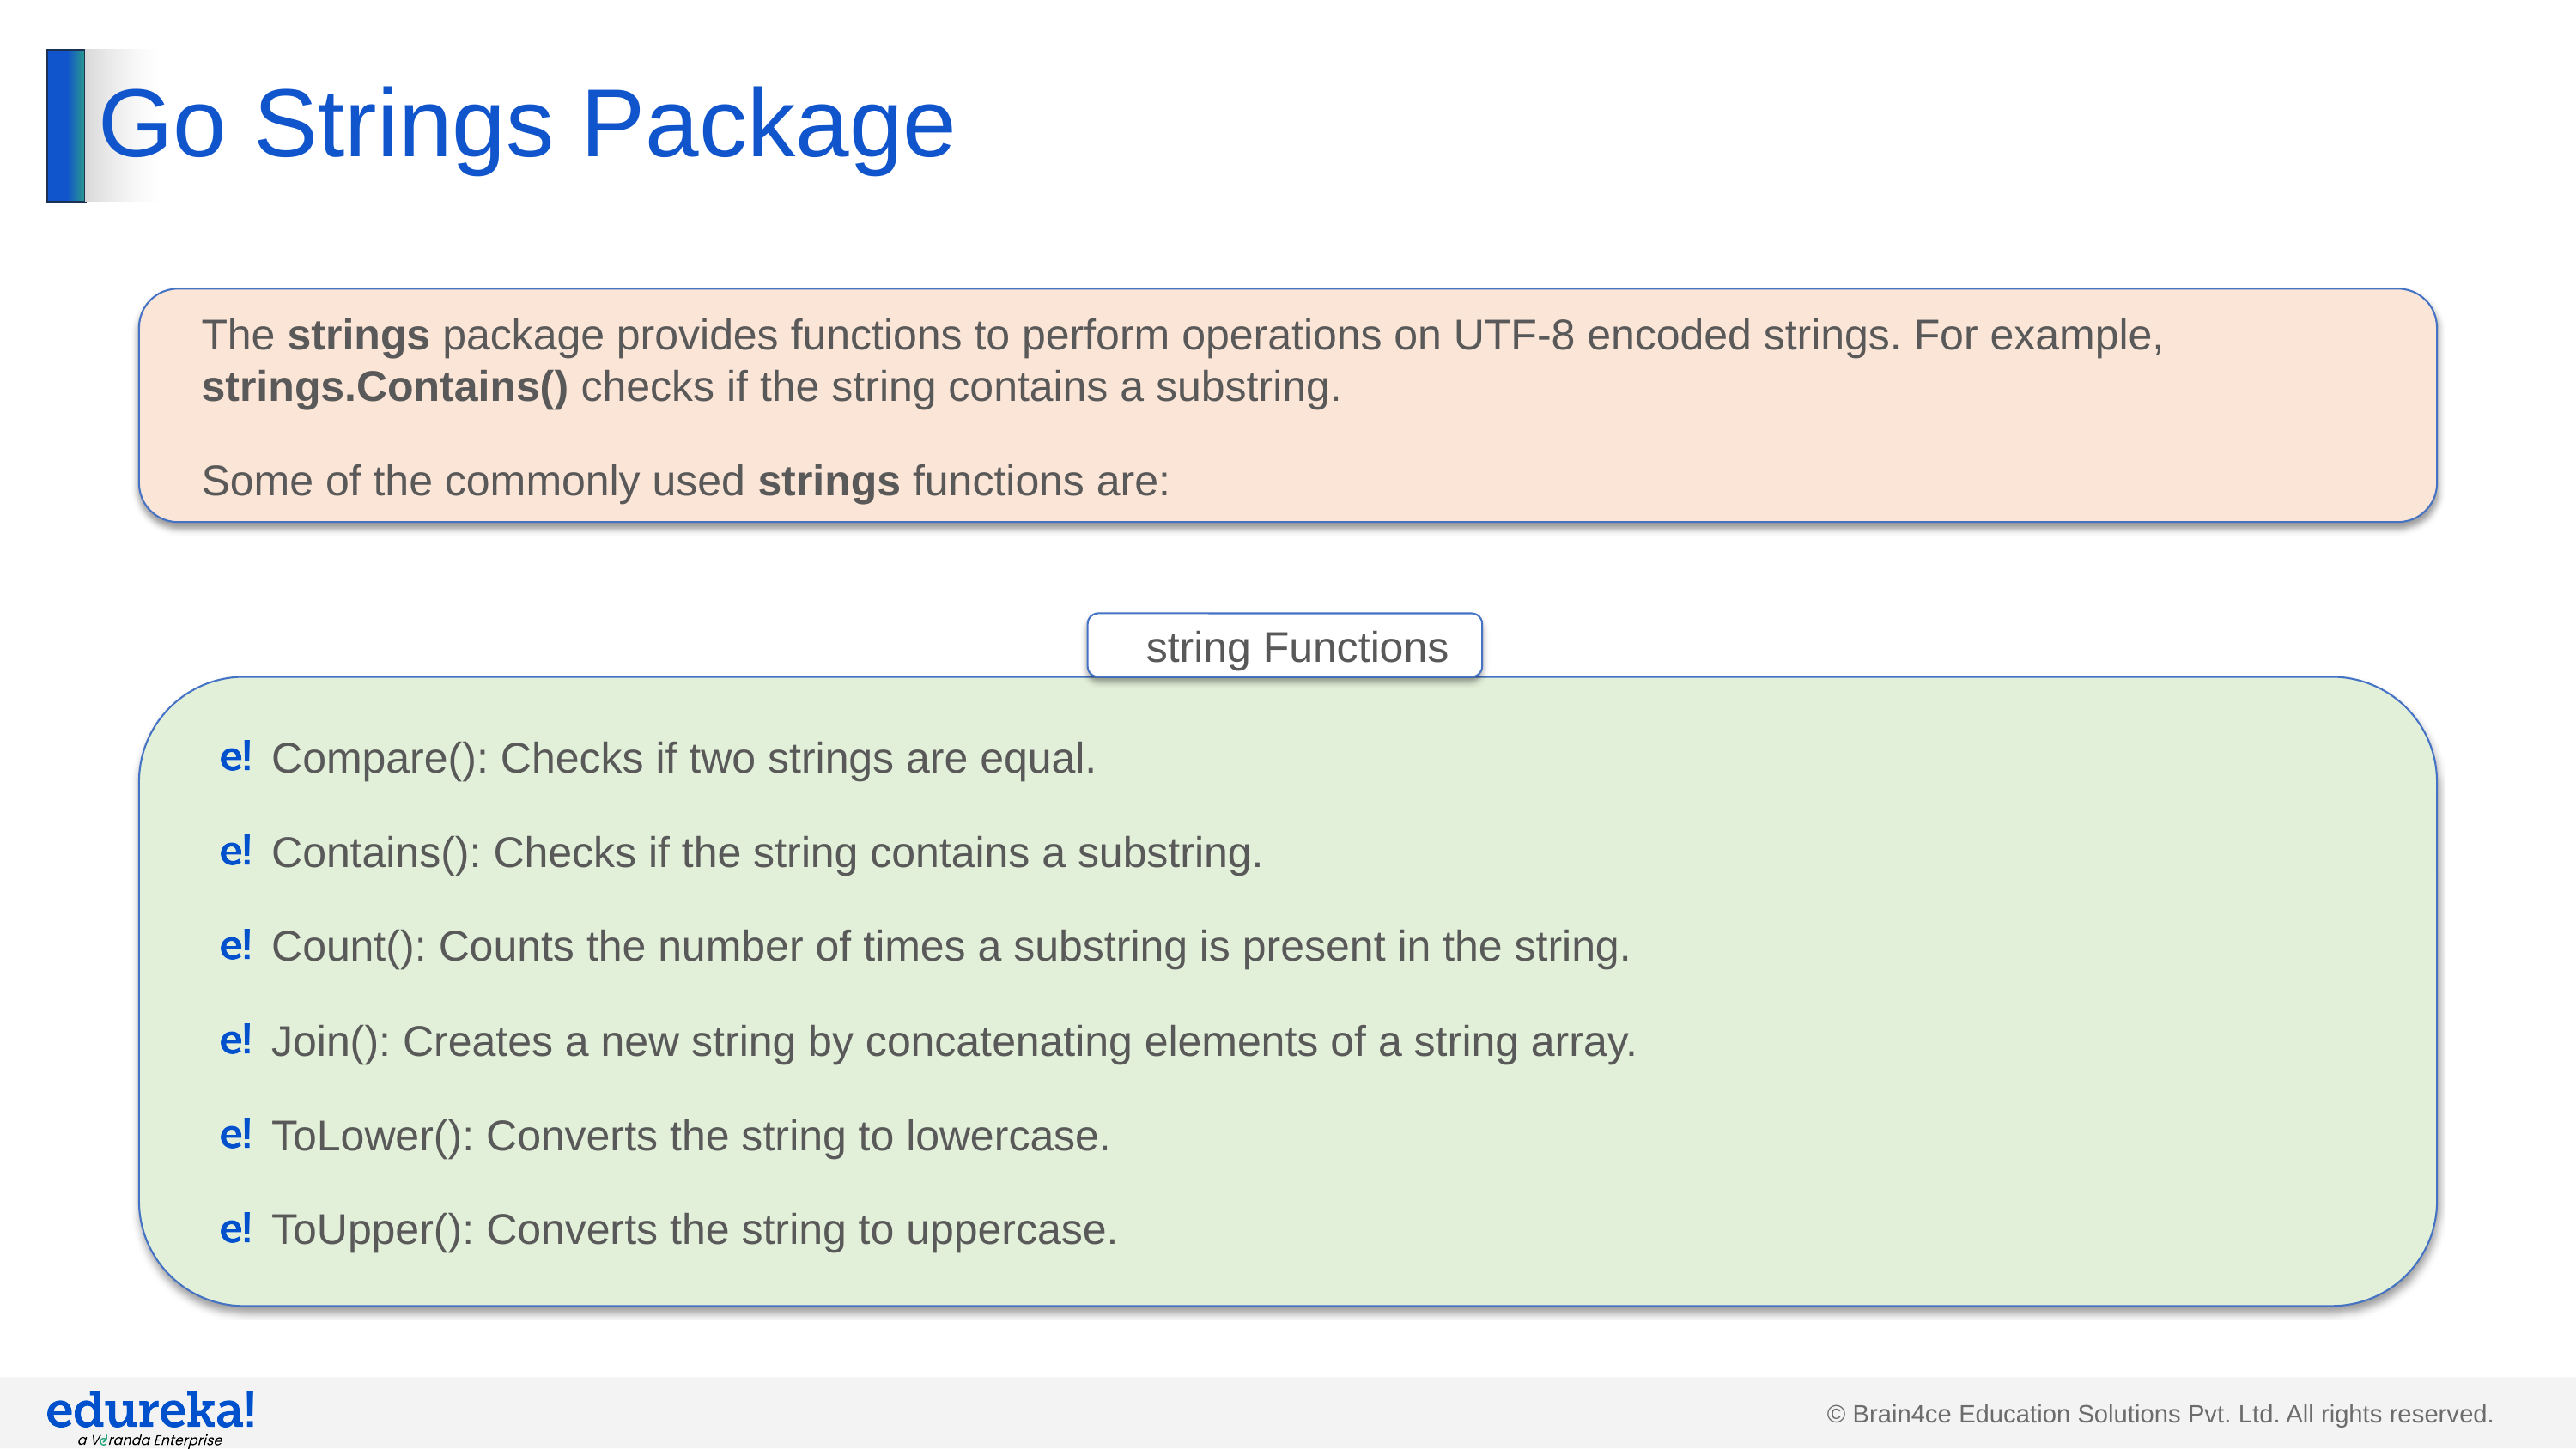

# Go Strings Package
The strings package provides functions to perform operations on UTF-8 encoded strings. For example, strings.Contains() checks if the string contains a substring.
Some of the commonly used strings functions are:
string Functions
Compare(): Checks if two strings are equal.
Contains(): Checks if the string contains a substring.
Count(): Counts the number of times a substring is present in the string.
Join(): Creates a new string by concatenating elements of a string array.
ToLower(): Converts the string to lowercase.
ToUpper(): Converts the string to uppercase.